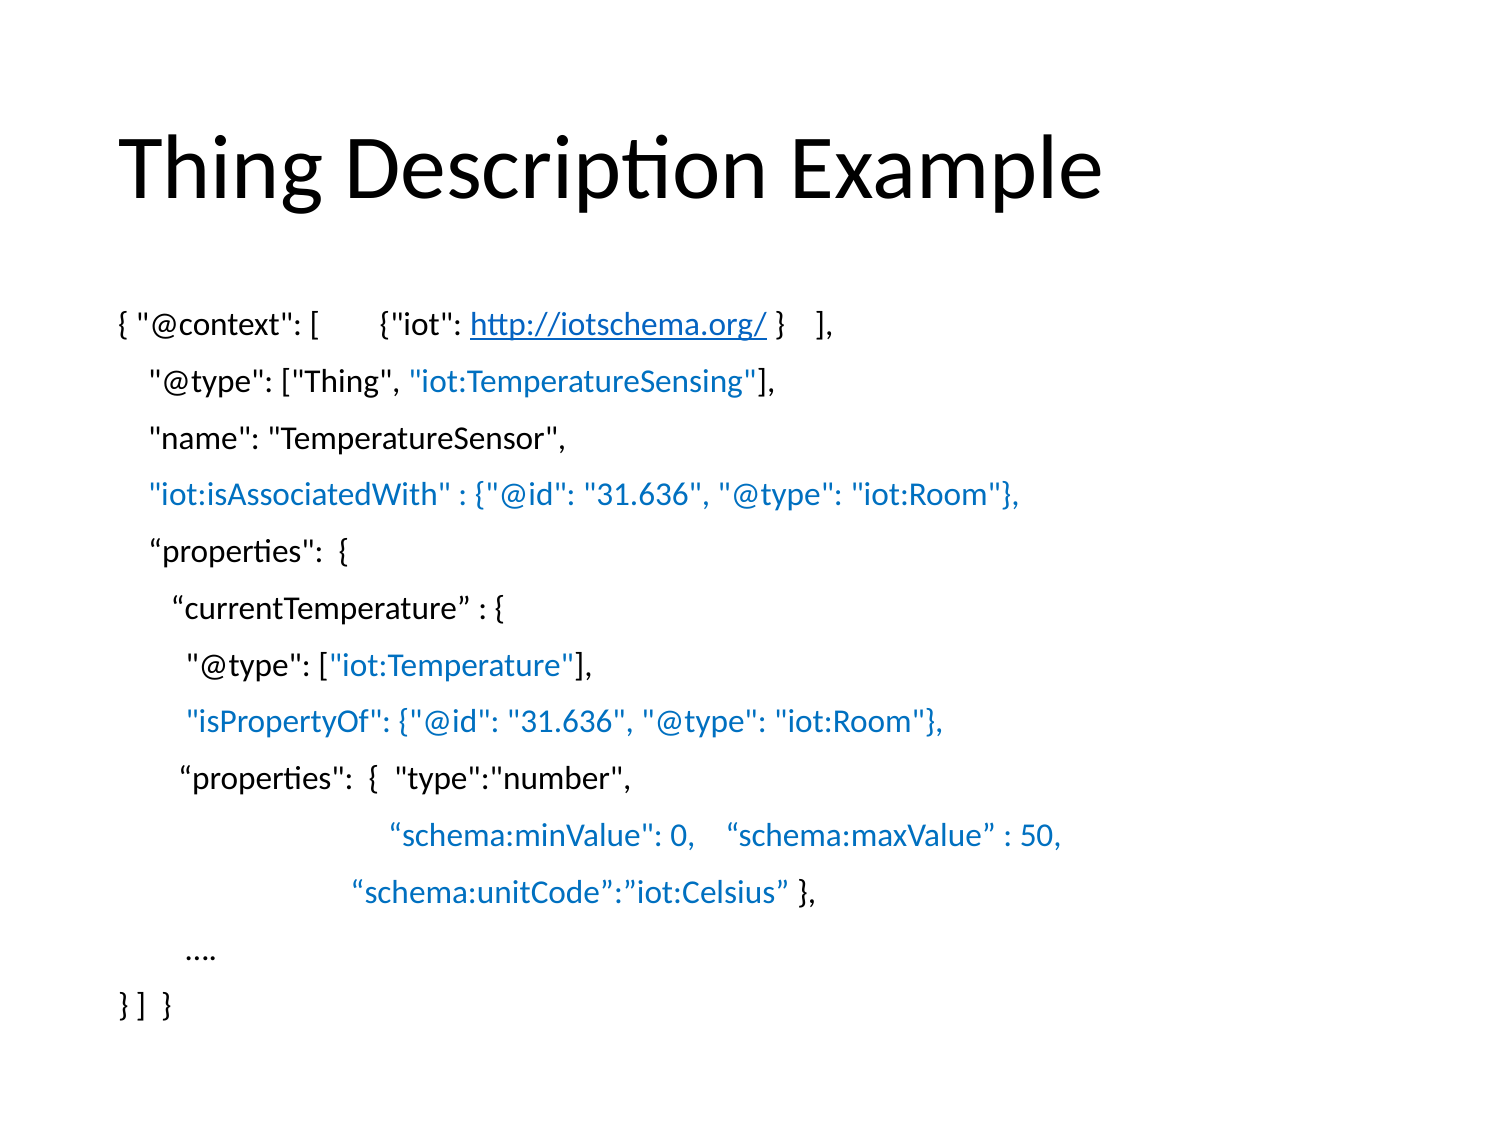

# Thing Description Example
{ "@context": [        {"iot": http://iotschema.org/ }    ],
    "@type": ["Thing", "iot:TemperatureSensing"],
    "name": "TemperatureSensor",
    "iot:isAssociatedWith" : {"@id": "31.636", "@type": "iot:Room"},
    “properties":  {
       “currentTemperature” : {
         "@type": ["iot:Temperature"],
	    "isPropertyOf": {"@id": "31.636", "@type": "iot:Room"},
        “properties":  {  "type":"number",
		           “schema:minValue": 0,    “schema:maxValue” : 50,
                               “schema:unitCode”:”iot:Celsius” },
         ….
} ]  }